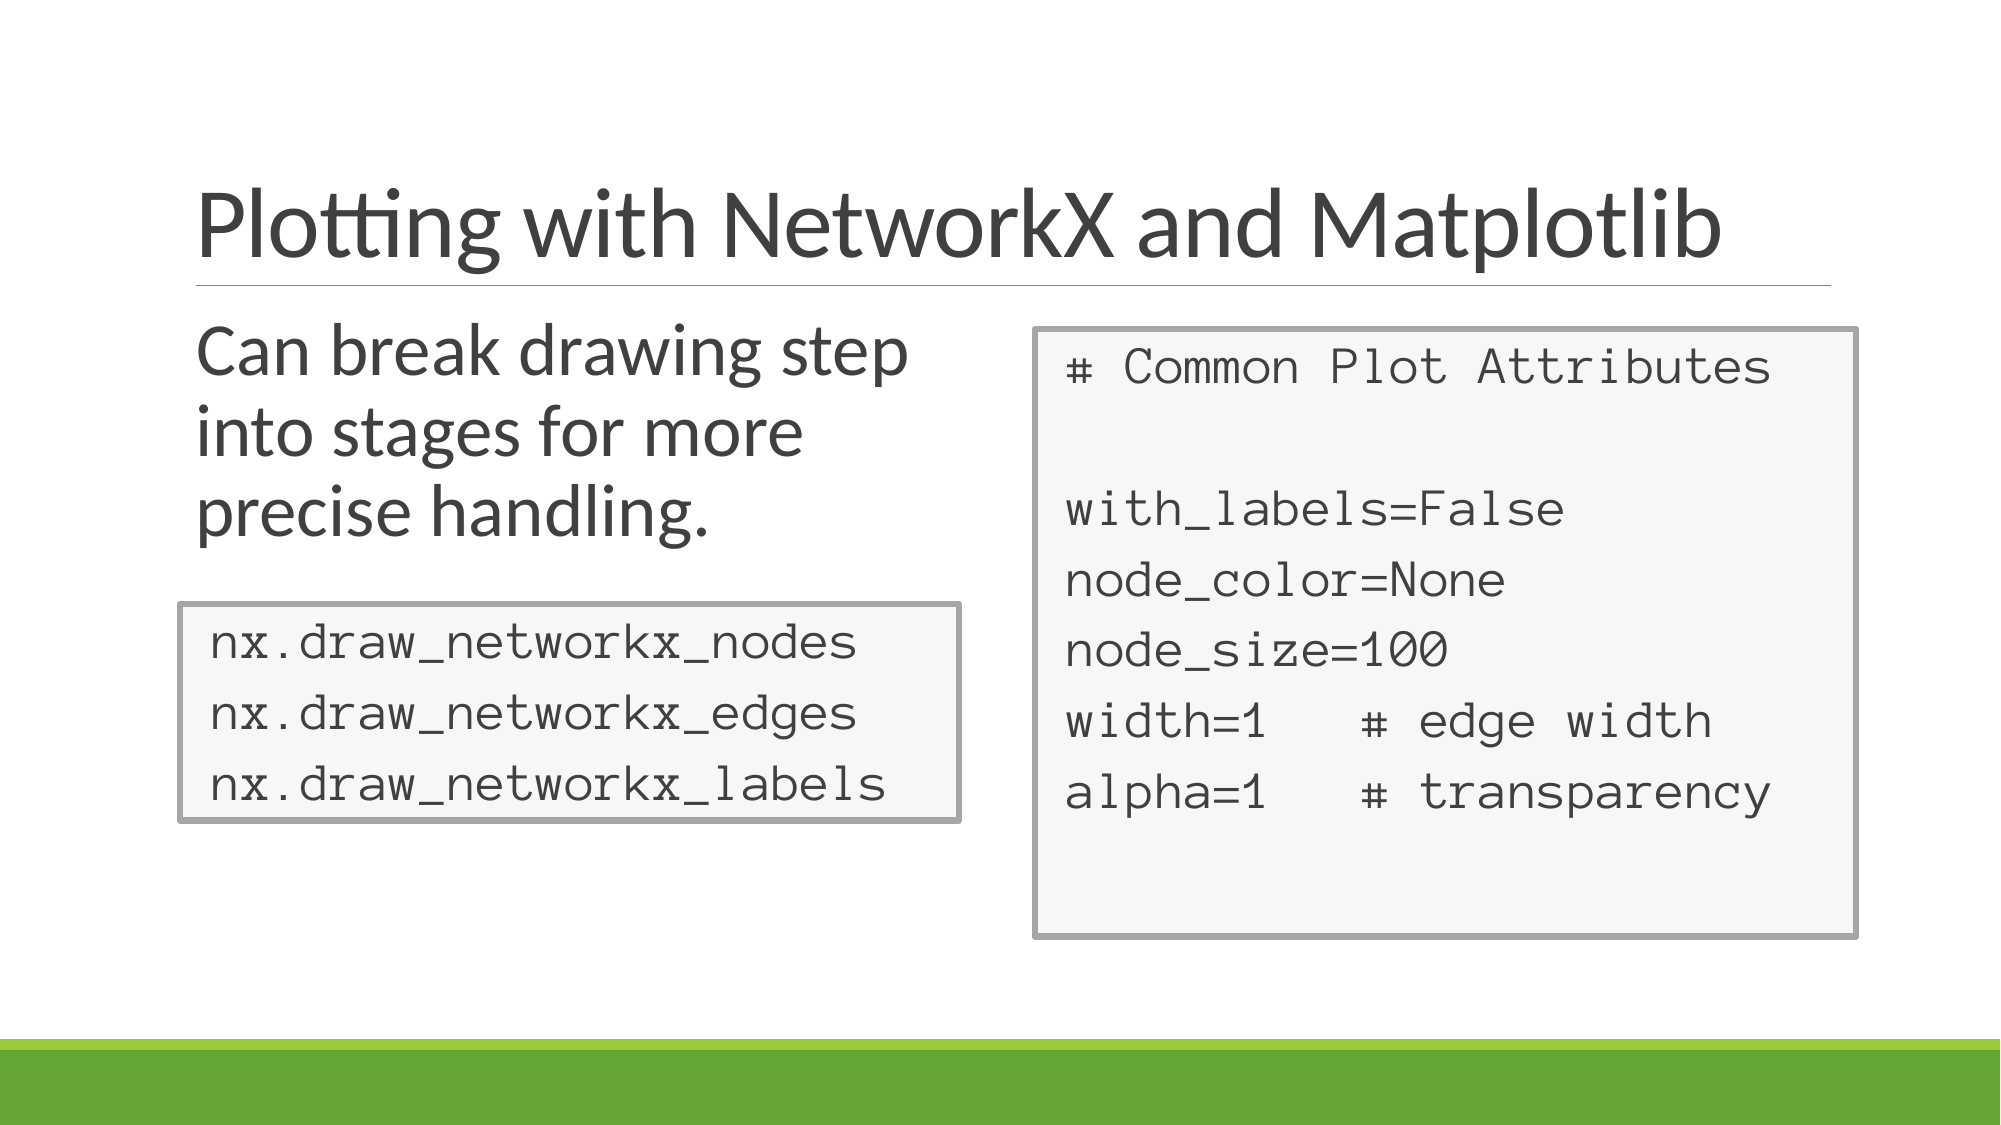

# Plotting with NetworkX and Matplotlib
Can break drawing step into stages for more precise handling.
# Common Plot Attributes

with_labels=False
node_color=None
node_size=100
width=1   # edge width
alpha=1   # transparency
nx.draw_networkx_nodes
nx.draw_networkx_edges
nx.draw_networkx_labels